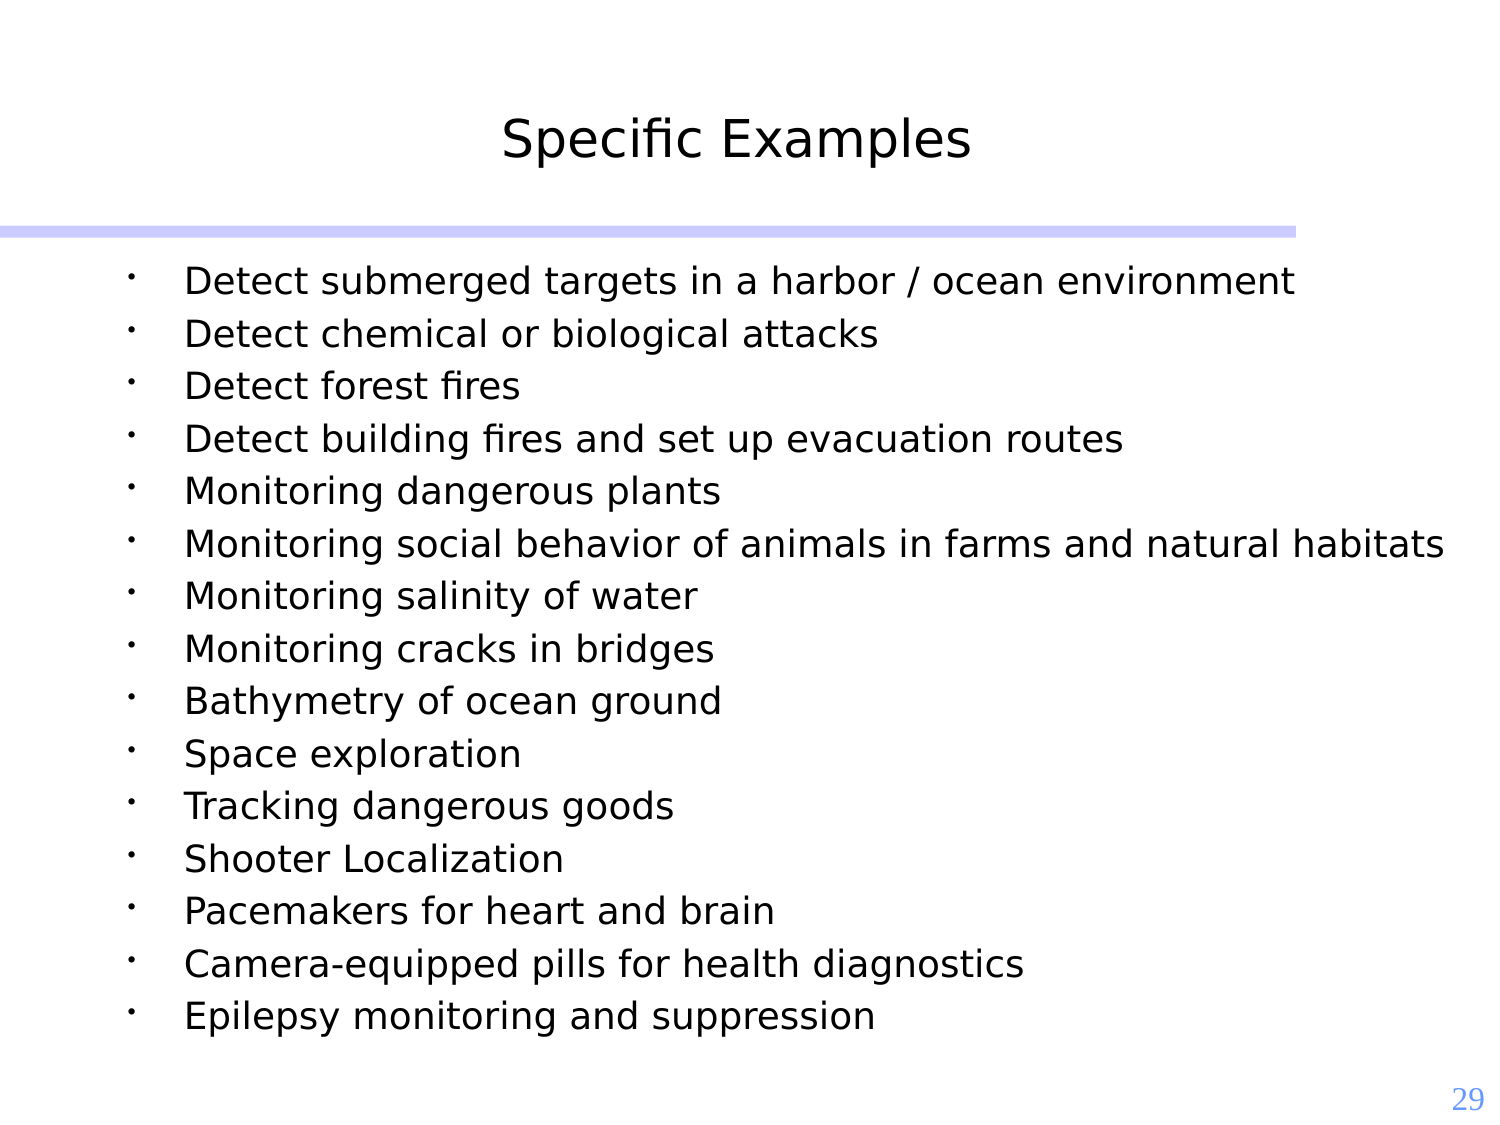

# Specific Examples
Detect submerged targets in a harbor / ocean environment
Detect chemical or biological attacks
Detect forest fires
Detect building fires and set up evacuation routes
Monitoring dangerous plants
Monitoring social behavior of animals in farms and natural habitats
Monitoring salinity of water
Monitoring cracks in bridges
Bathymetry of ocean ground
Space exploration
Tracking dangerous goods
Shooter Localization
Pacemakers for heart and brain
Camera-equipped pills for health diagnostics
Epilepsy monitoring and suppression